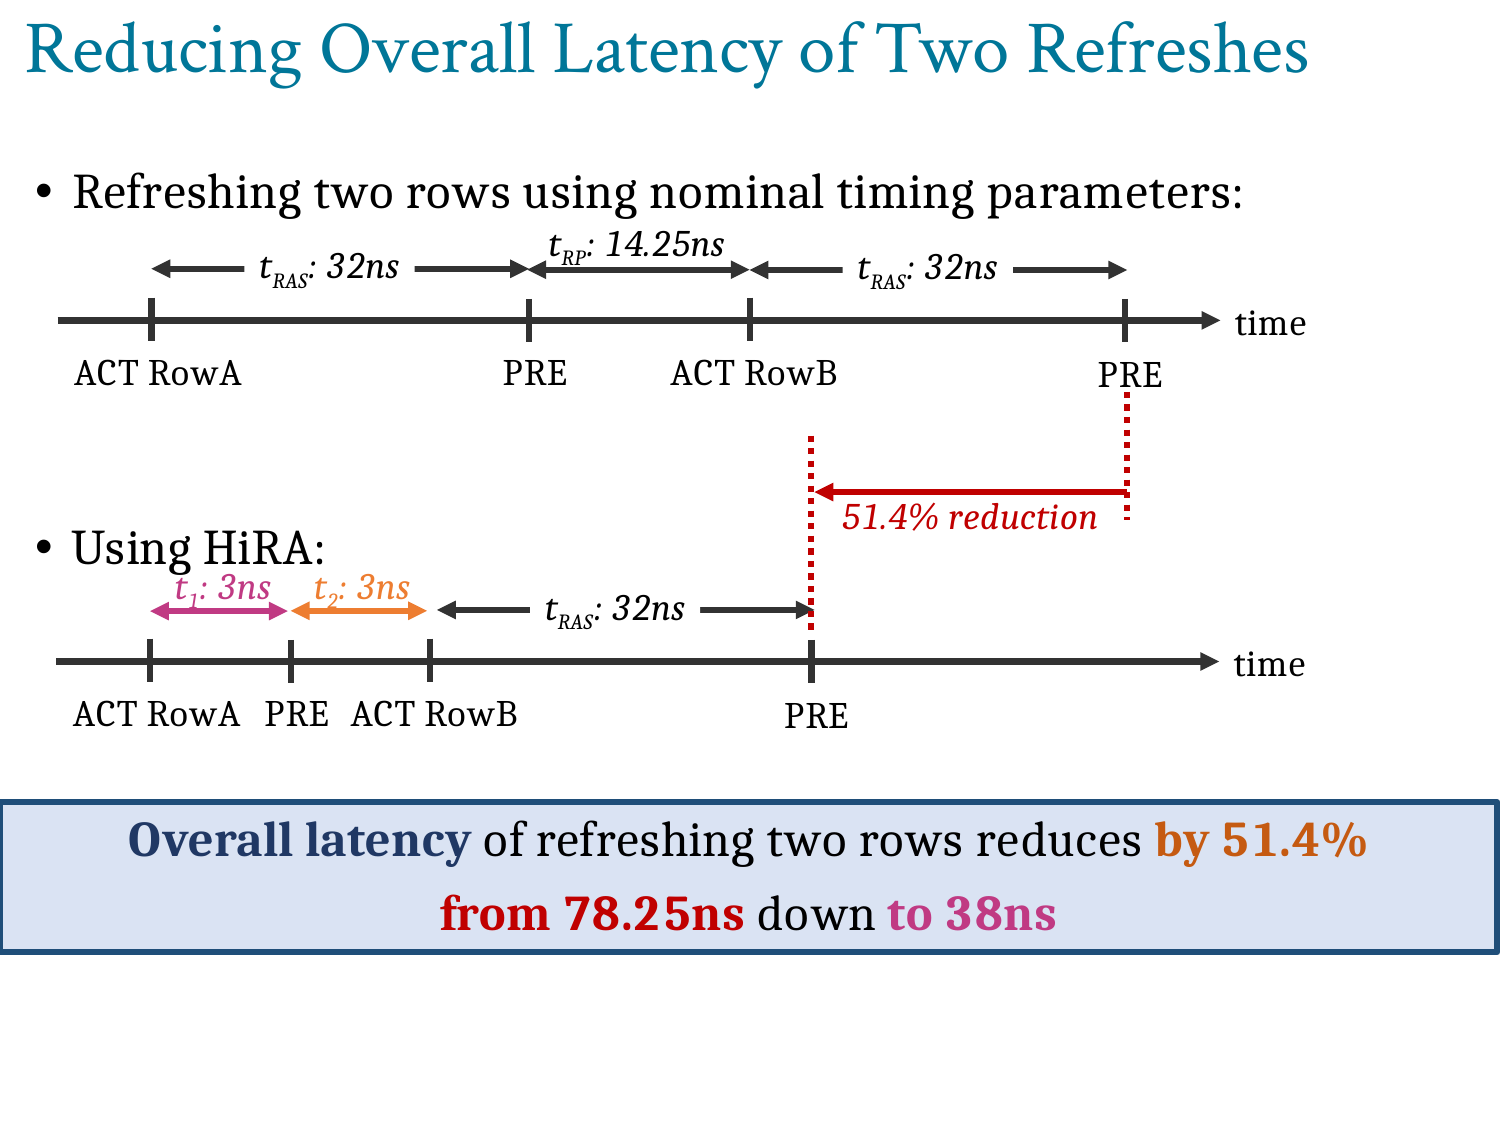

# Reducing Overall Latency of Two Refreshes
Refreshing two rows using nominal timing parameters:

Using HiRA:
tRP: 14.25ns
tRAS: 32ns
tRAS: 32ns
time
ACT RowA
PRE
ACT RowB
PRE
51.4% reduction
t1: 3ns
t2: 3ns
tRAS: 32ns
time
ACT RowA
PRE
ACT RowB
PRE
Overall latency of refreshing two rows reduces by 51.4%
from 78.25ns down to 38ns